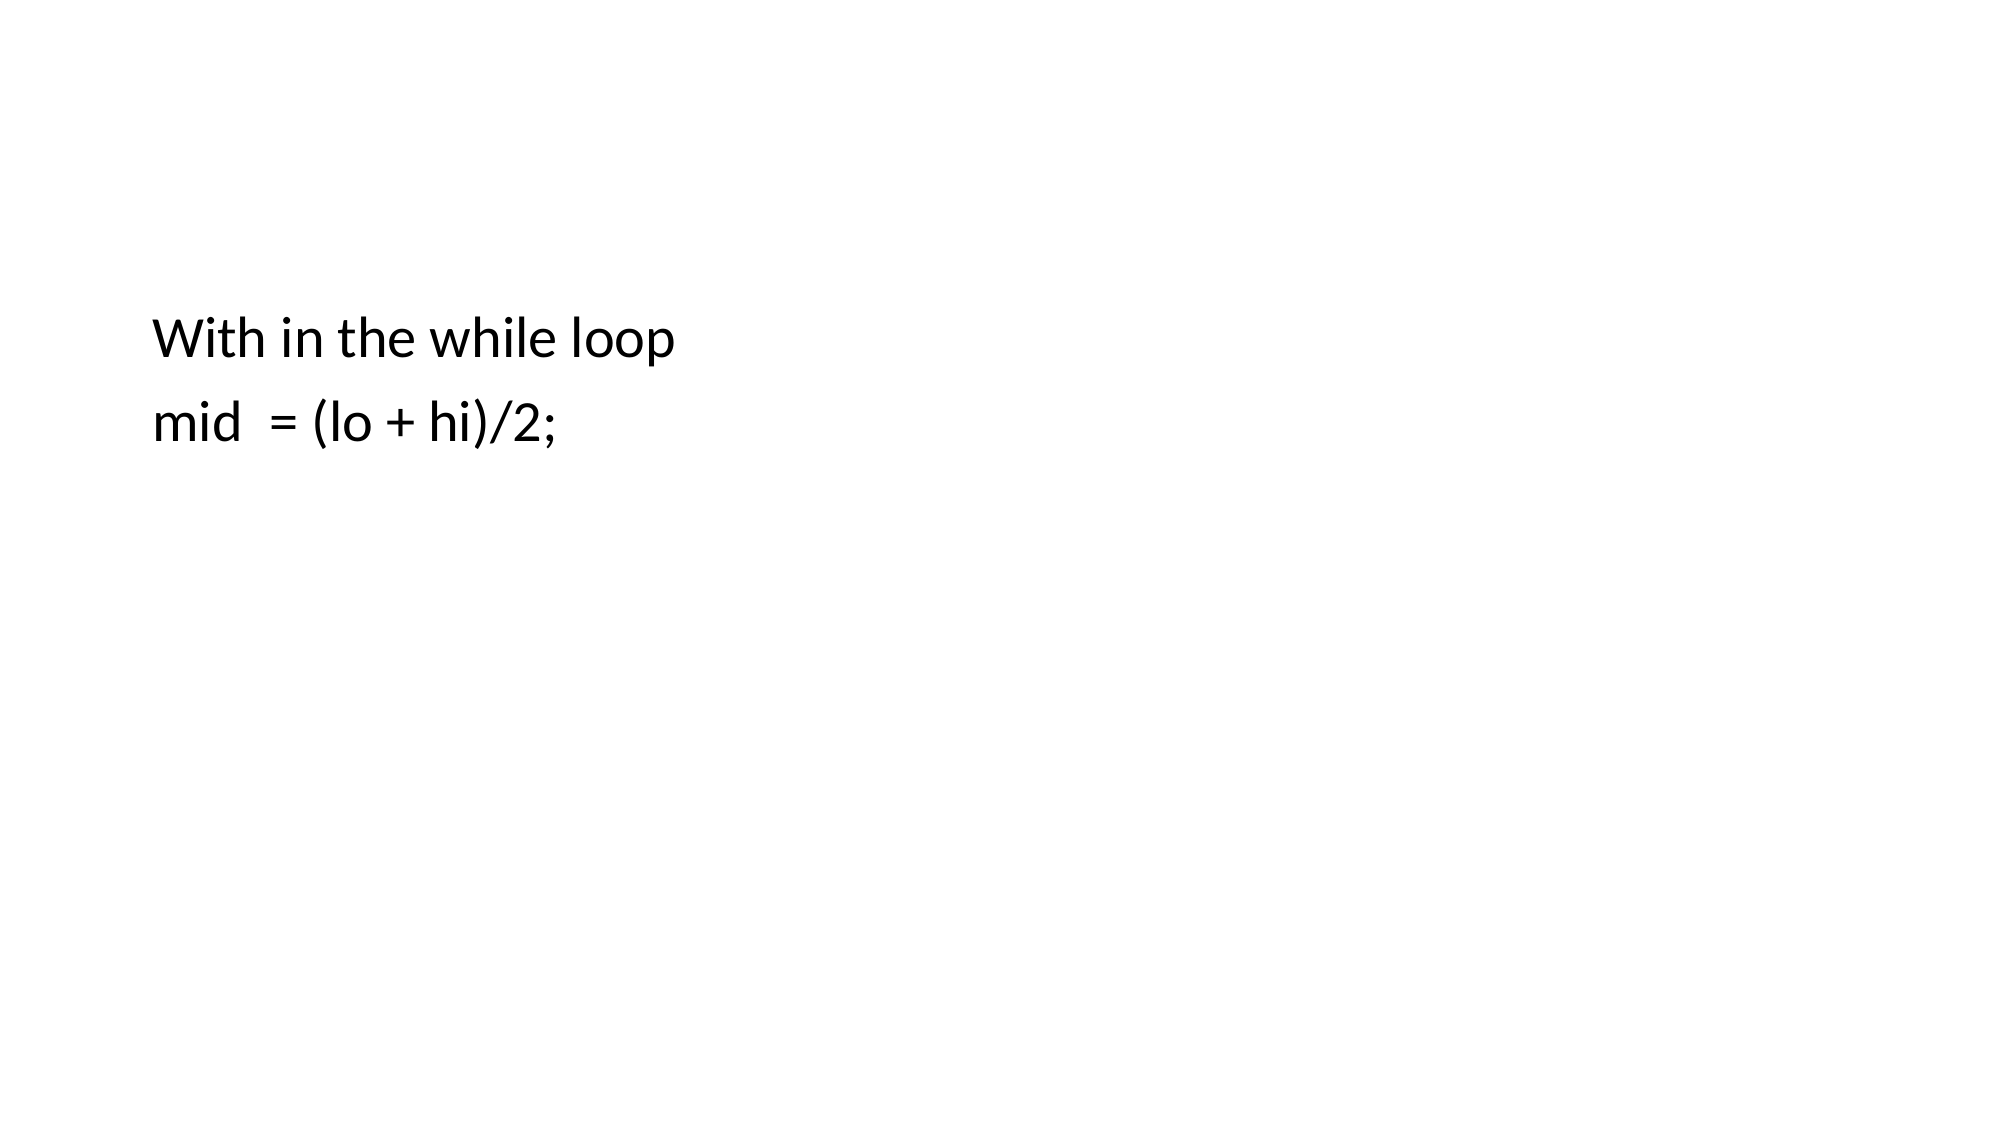

#
With in the while loop
mid  = (lo + hi)/2;